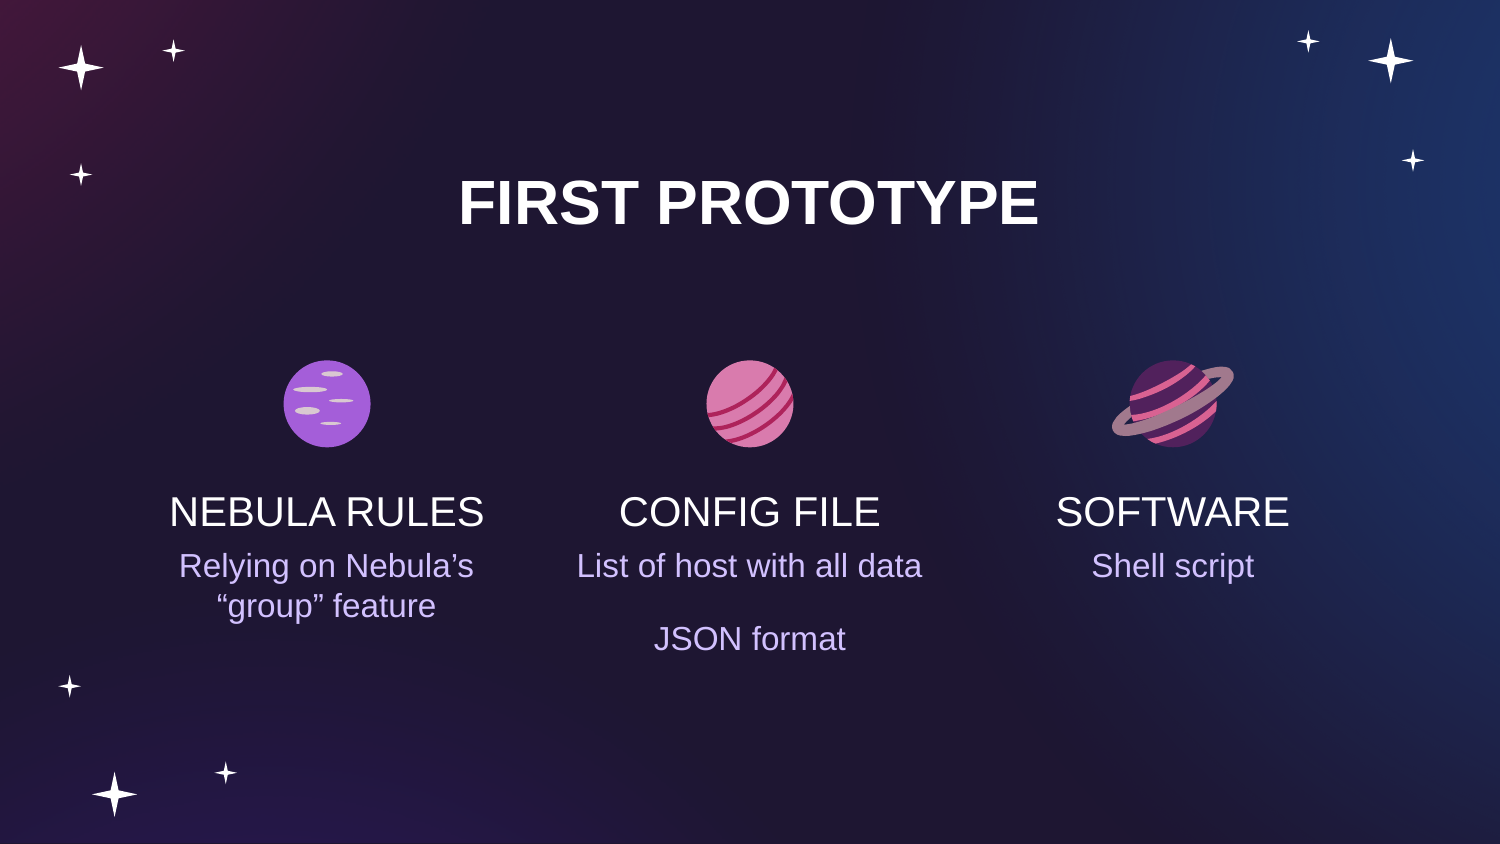

# FIRST PROTOTYPE

NEBULA RULES
CONFIG FILE
SOFTWARE
Relying on Nebula’s “group” feature
List of host with all data
JSON format
Shell script